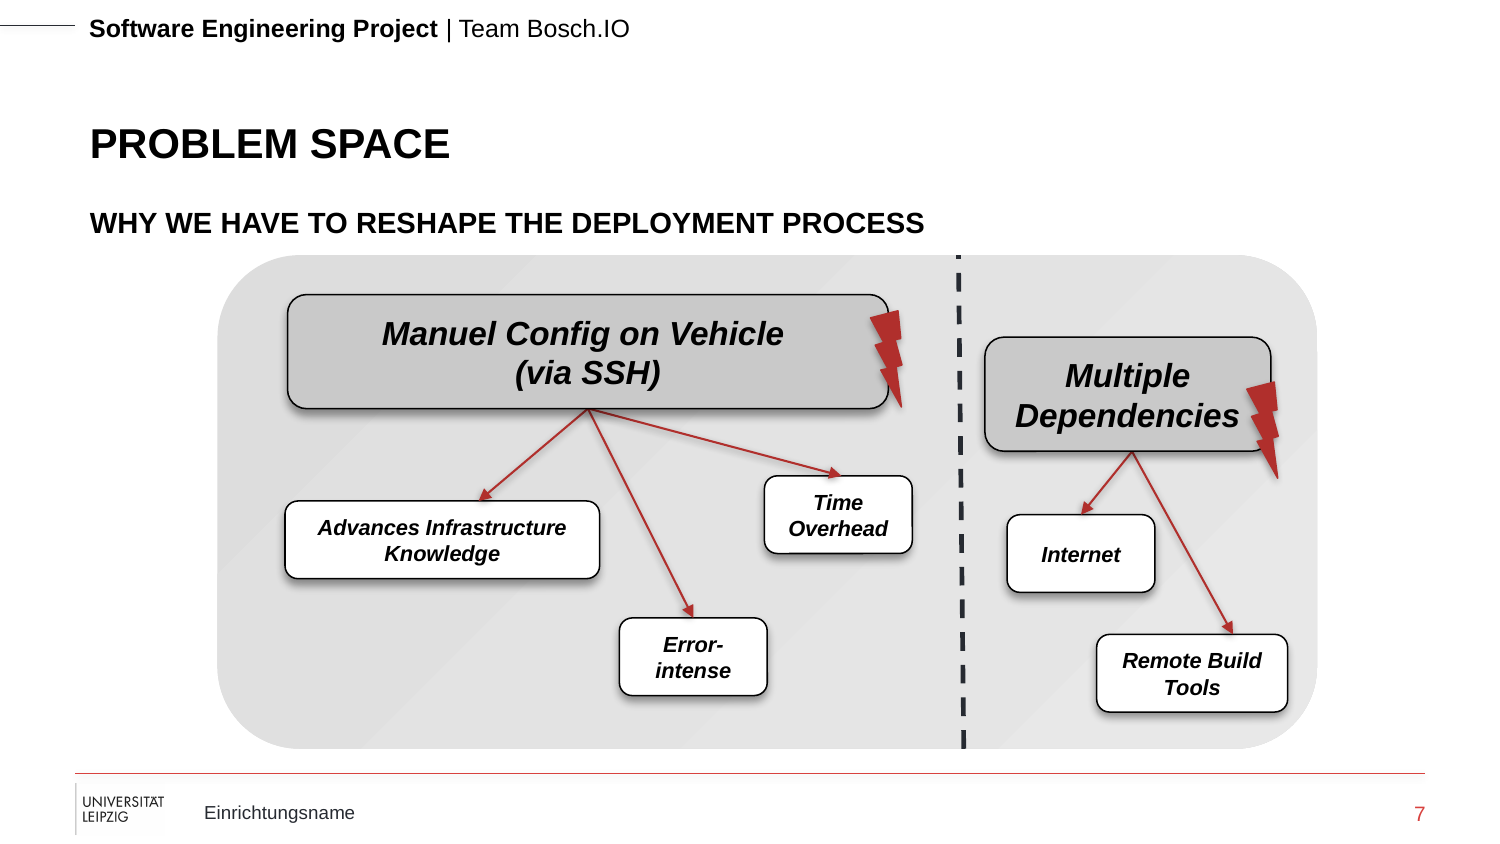

Software Engineering Project | Team Bosch.IO
# PROBLEM SPACE
WHY WE HAVE TO RESHAPE THE DEPLOYMENT PROCESS

Manuel Config on Vehicle
(via SSH)

Multiple
Dependencies

Time Overhead
Advances Infrastructure Knowledge
Internet
Error-intense
Remote Build Tools
7